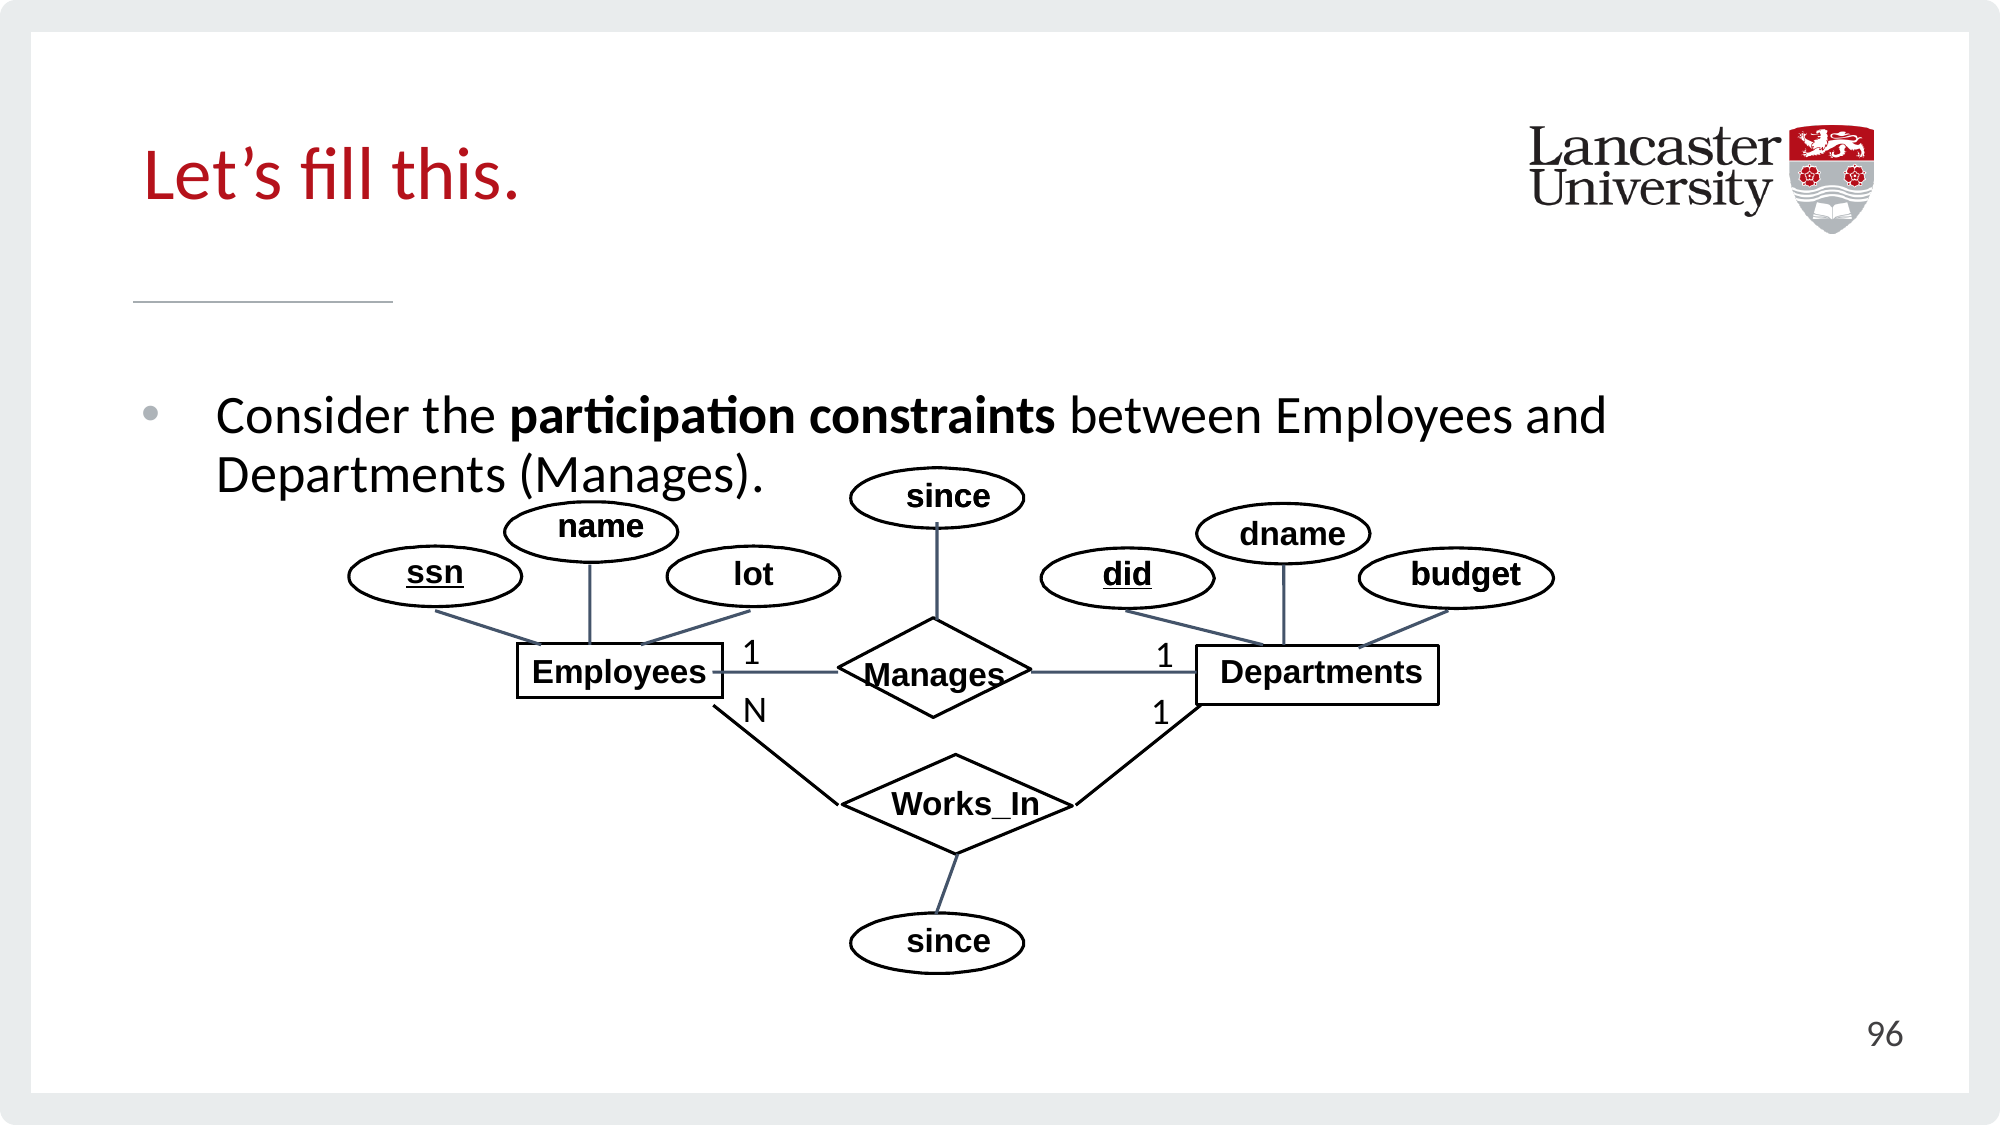

# Let’s fill this.
Consider the participation constraints between Employees and Departments (Manages).
since
since

name
name

dname

ssn
did
did
budget
budget
lot

1
1
Departments
Employees

Manages

N
1

Works_In

since

96